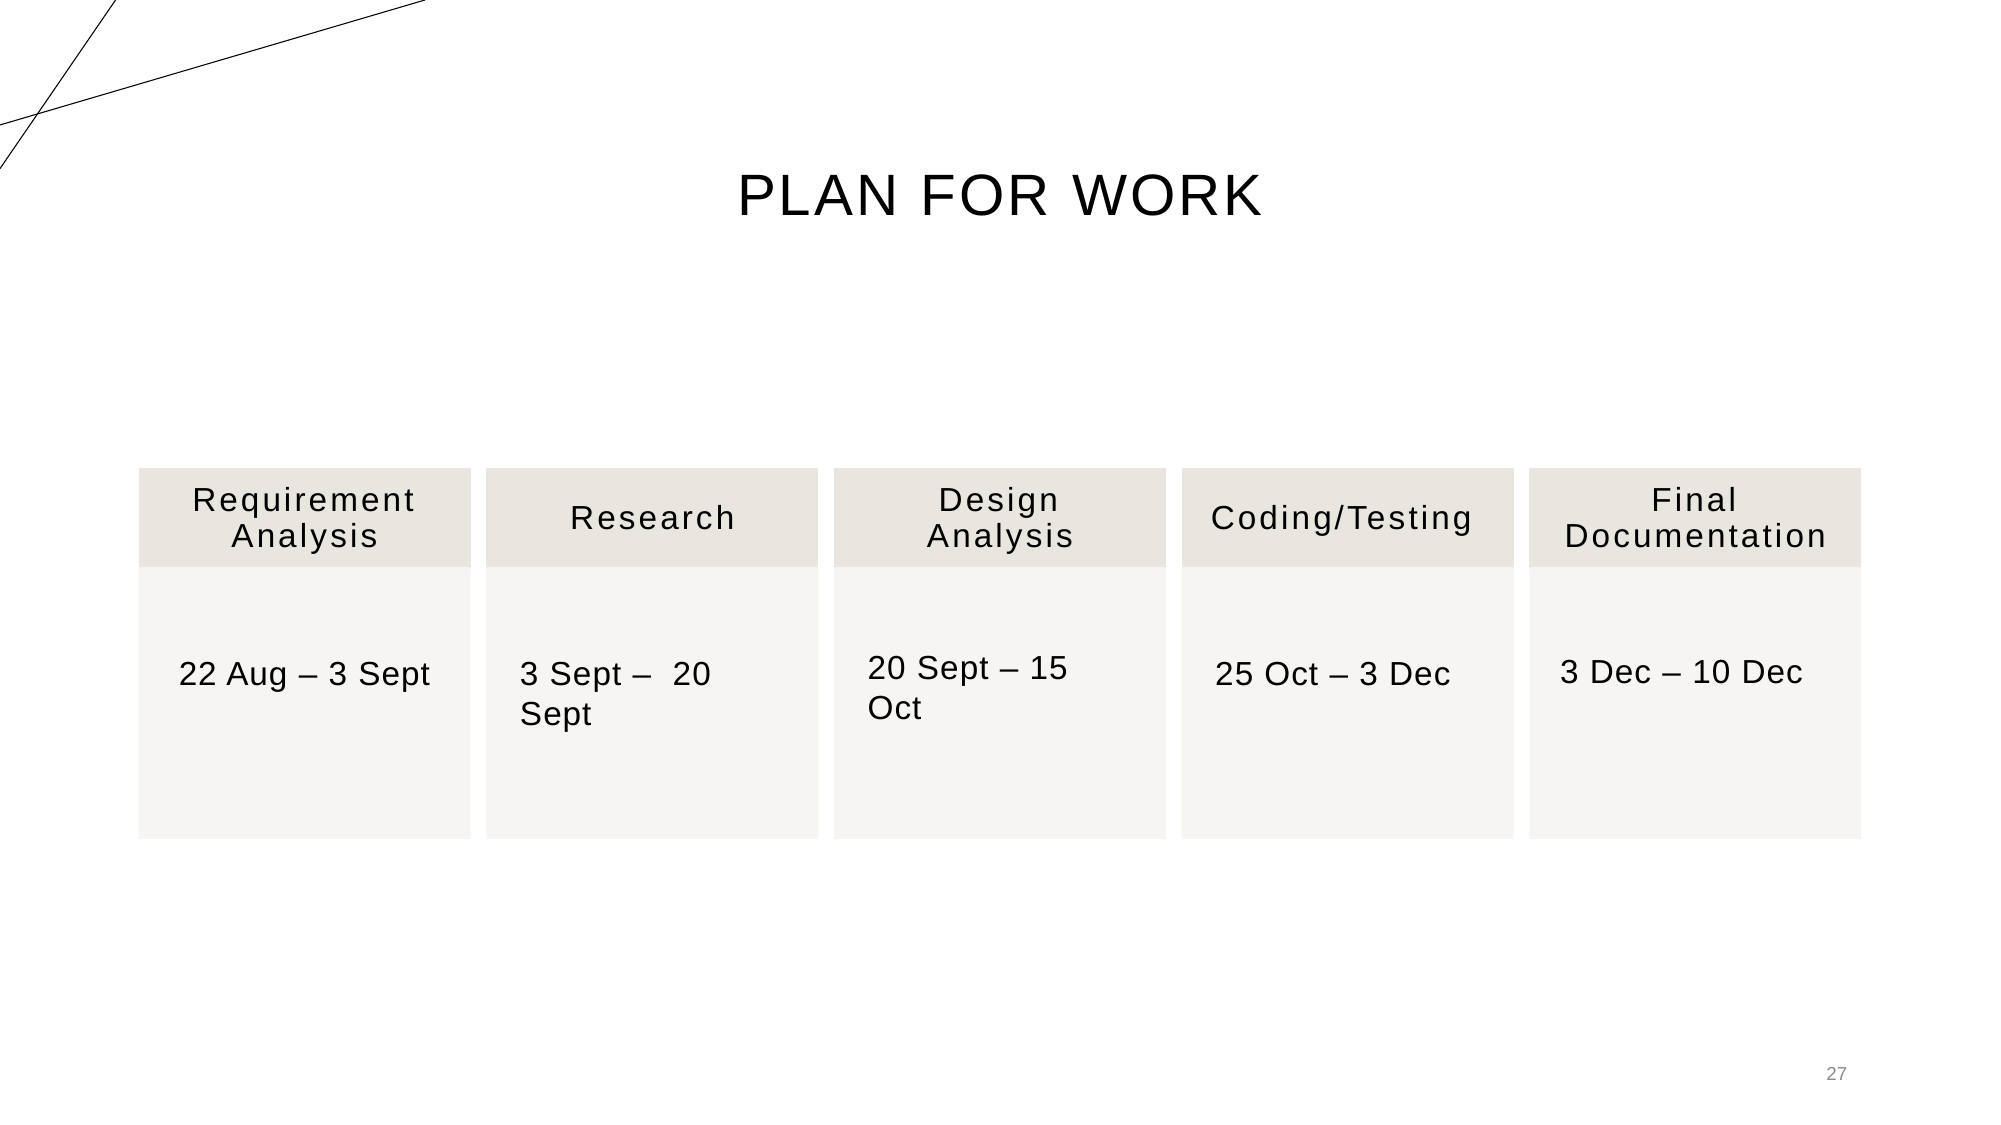

# PLAN FOR work
Requirement Analysis

22 Aug – 3 Sept
Research

3 Sept –  20 Sept
Design Analysis

20 Sept – 15 Oct
Coding/Testing

25 Oct – 3 Dec
Final Documentation

3 Dec – 10 Dec
27